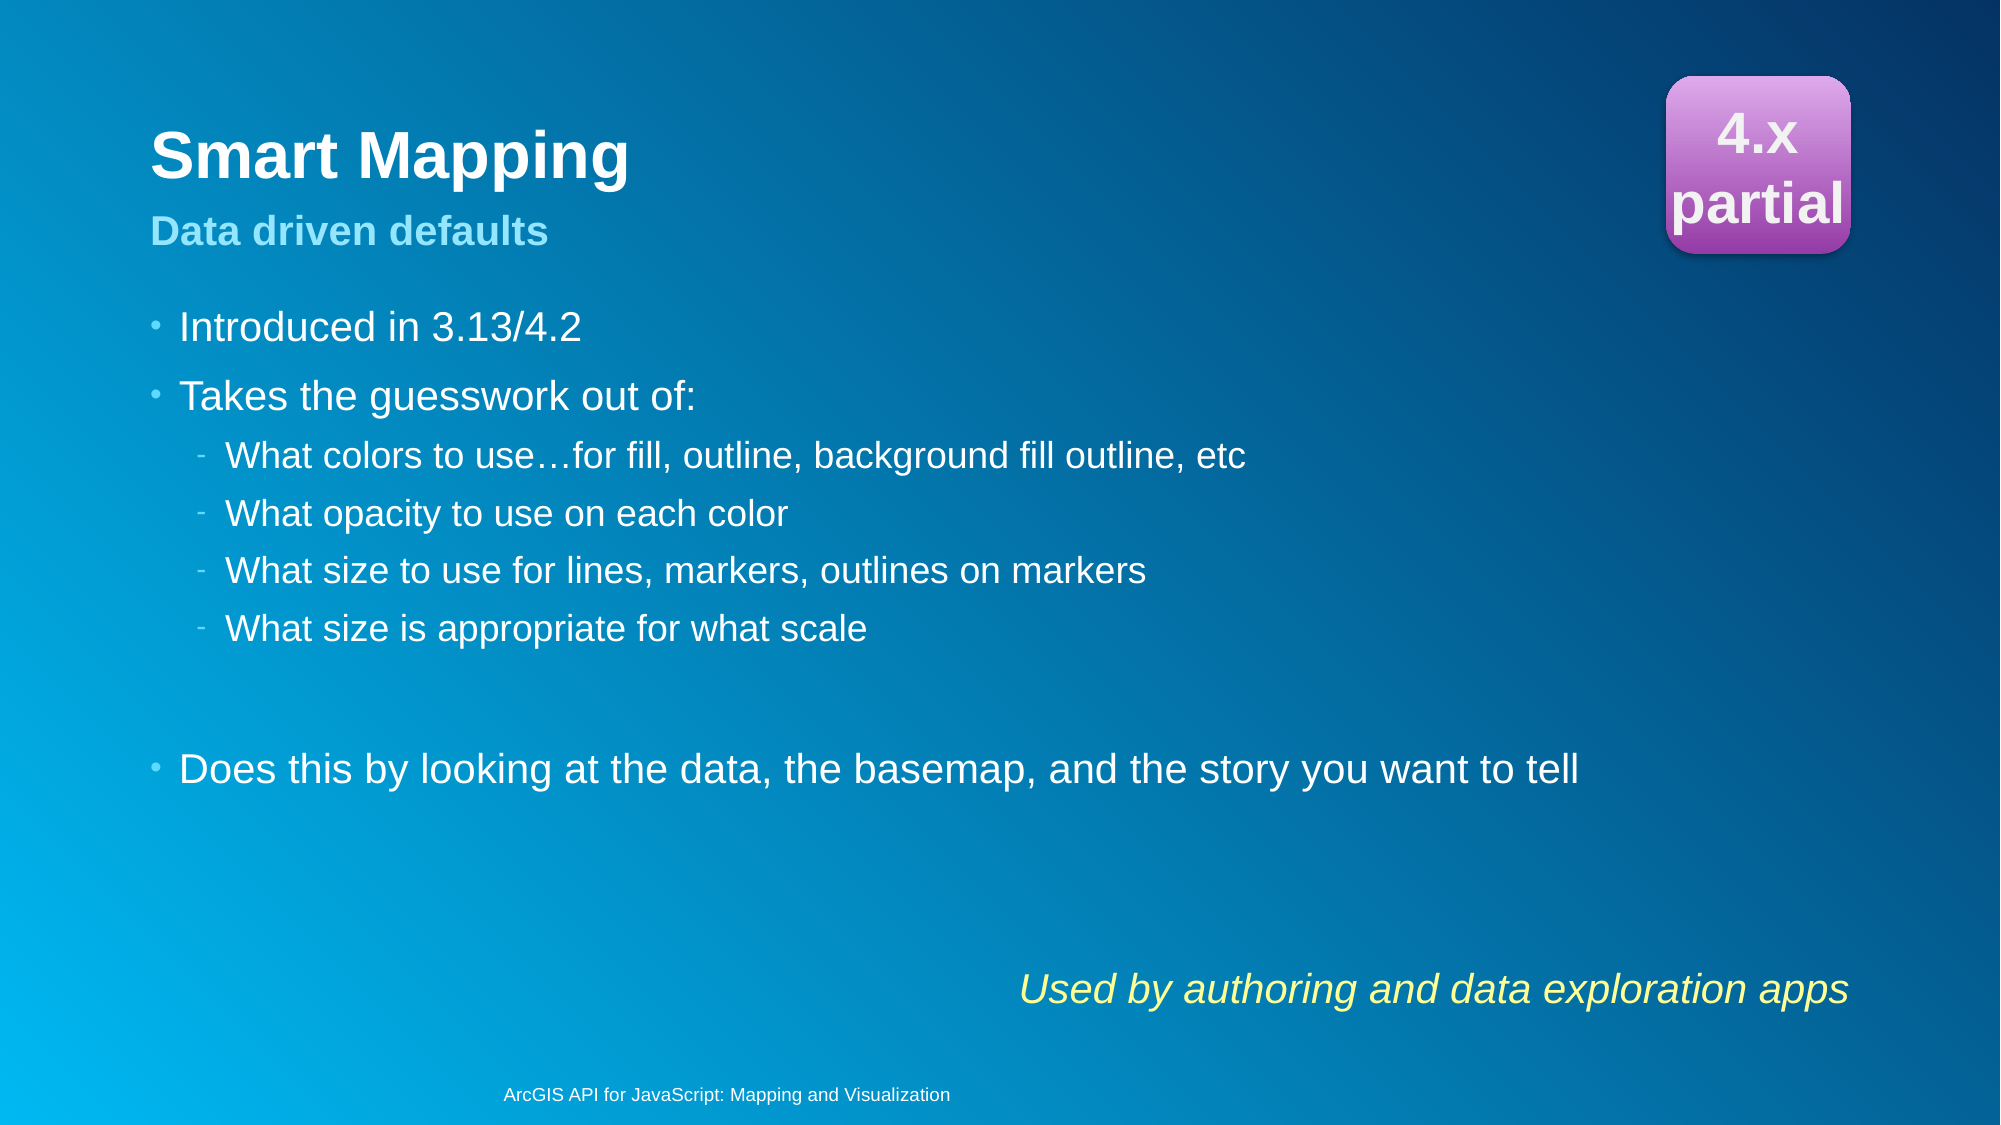

4.x
partial
# Smart Mapping
Data driven defaults
Introduced in 3.13/4.2
Takes the guesswork out of:
What colors to use…for fill, outline, background fill outline, etc
What opacity to use on each color
What size to use for lines, markers, outlines on markers
What size is appropriate for what scale

Does this by looking at the data, the basemap, and the story you want to tell
Used by authoring and data exploration apps
ArcGIS API for JavaScript: Mapping and Visualization